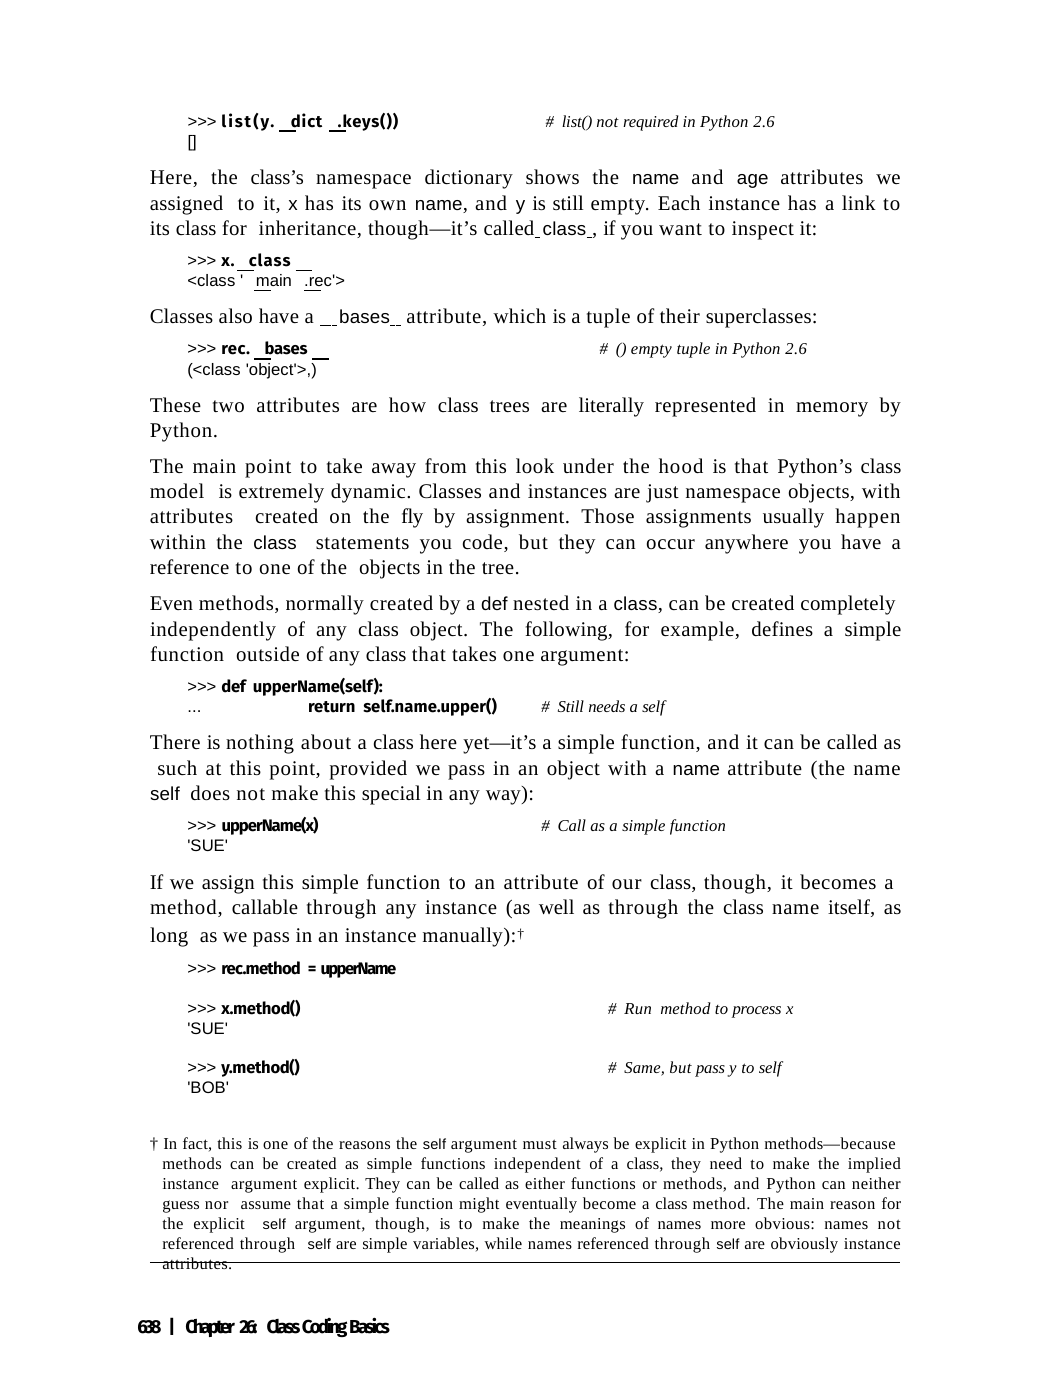

>>> list(y.  dict  .keys())
[]
# list() not required in Python 2.6

Here, the class’s namespace dictionary shows the name and age attributes we assigned  to it, x has its own name, and y is still empty. Each instance has a link to its class for  inheritance, though—it’s called class , if you want to inspect it:
>>> x.  class
<class ' main .rec'>
Classes also have a    bases  attribute, which is a tuple of their superclasses:
>>> rec.   bases	# () empty tuple in Python 2.6
(<class 'object'>,)
These two attributes are how class trees are literally represented in memory by Python.
The main point to take away from this look under the hood is that Python’s class model  is extremely dynamic. Classes and instances are just namespace objects, with attributes  created on the fly by assignment. Those assignments usually happen within the class  statements you code, but they can occur anywhere you have a reference to one of the  objects in the tree.
Even methods, normally created by a def nested in a class, can be created completely  independently of any class object. The following, for example, defines a simple function  outside of any class that takes one argument:
>>> def upperName(self):
...	return self.name.upper()	# Still needs a self
There is nothing about a class here yet—it’s a simple function, and it can be called as  such at this point, provided we pass in an object with a name attribute (the name self  does not make this special in any way):
>>> upperName(x)	# Call as a simple function
'SUE'
If we assign this simple function to an attribute of our class, though, it becomes a  method, callable through any instance (as well as through the class name itself, as long  as we pass in an instance manually):†
>>> rec.method = upperName

>>> x.method()	# Run method to process x
'SUE'

>>> y.method()	# Same, but pass y to self
'BOB'

† In fact, this is one of the reasons the self argument must always be explicit in Python methods—because  methods can be created as simple functions independent of a class, they need to make the implied instance  argument explicit. They can be called as either functions or methods, and Python can neither guess nor  assume that a simple function might eventually become a class method. The main reason for the explicit  self argument, though, is to make the meanings of names more obvious: names not referenced through  self are simple variables, while names referenced through self are obviously instance attributes.

638  |  Chapter 26:  Class Coding Basics